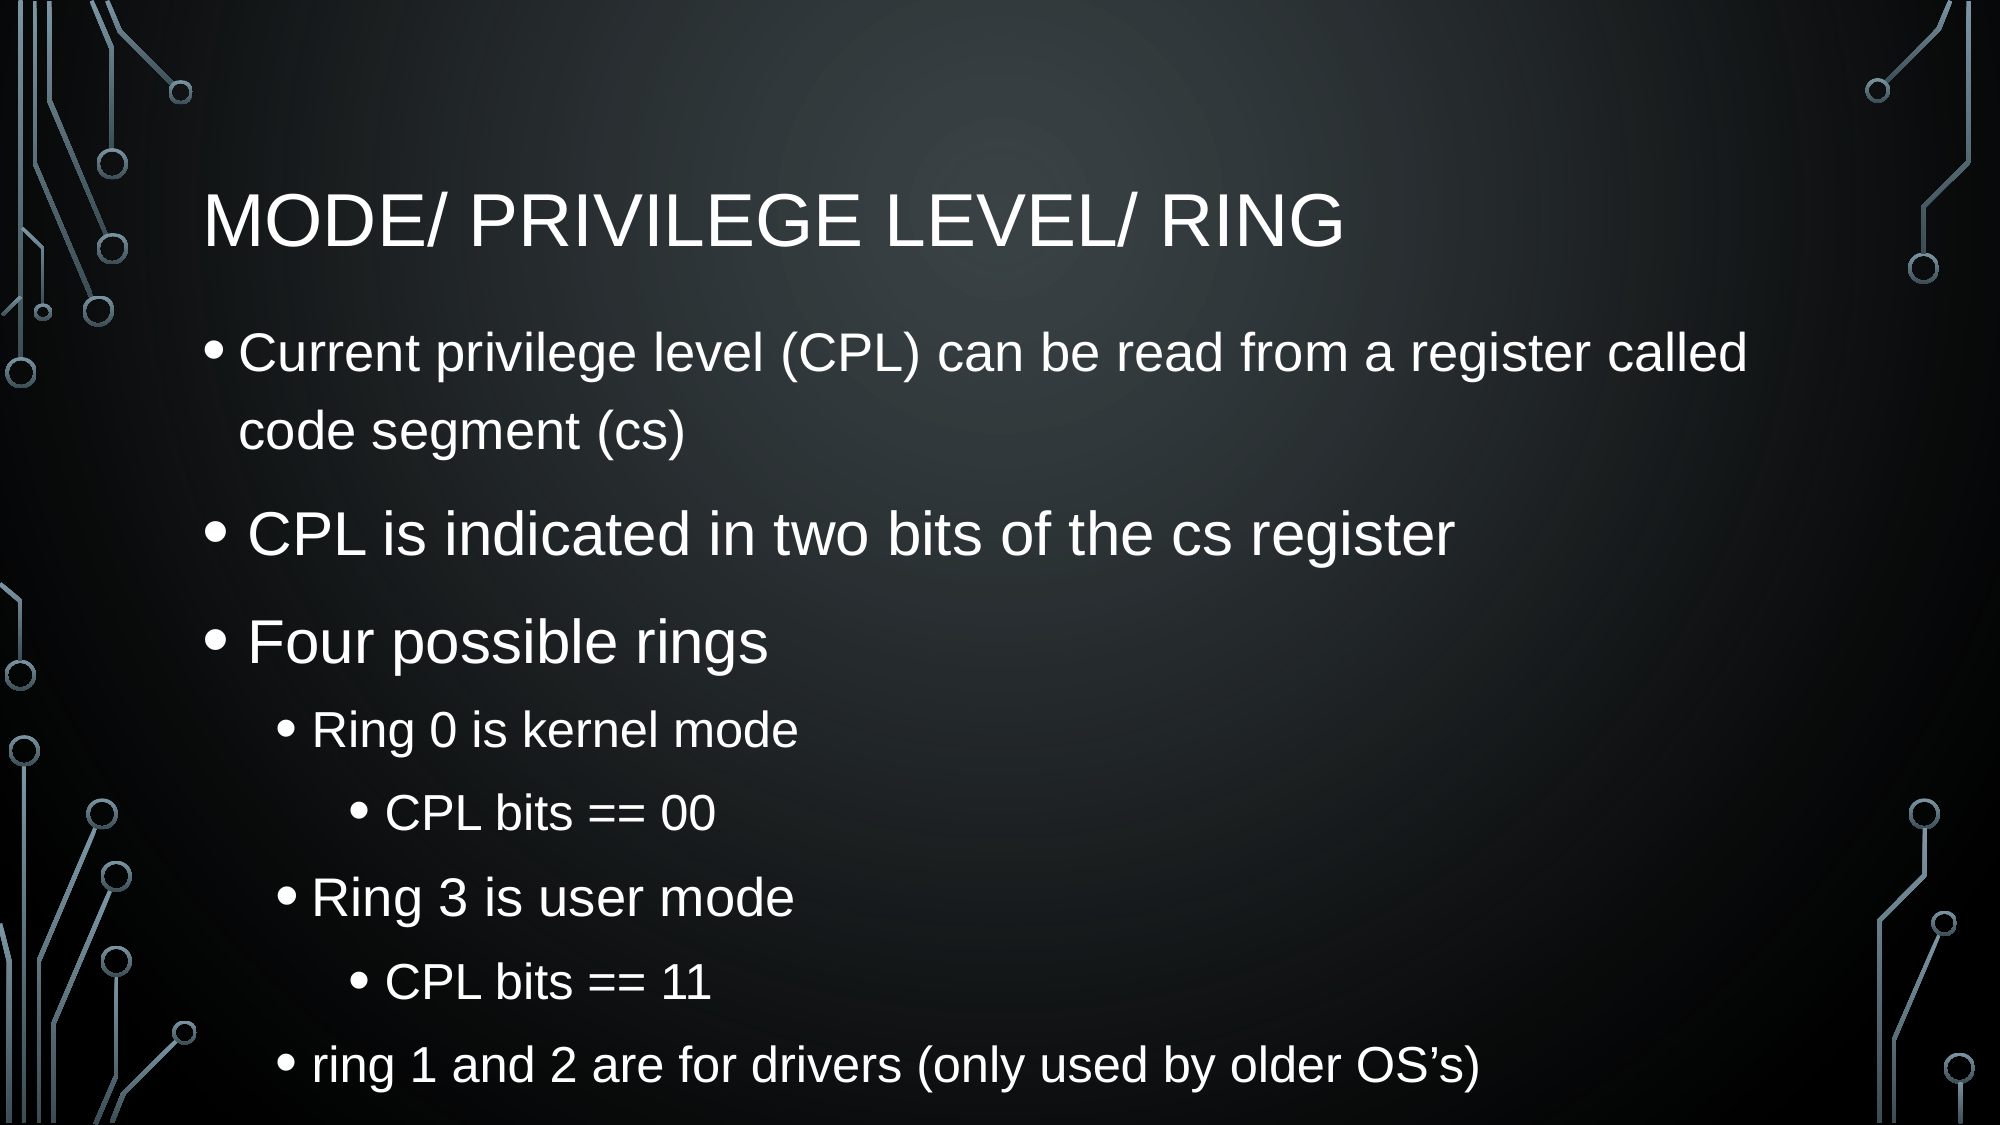

# Mode/ Privilege Level/ Ring
Current privilege level (CPL) can be read from a register called code segment (cs)
CPL is indicated in two bits of the cs register
Four possible rings
Ring 0 is kernel mode
CPL bits == 00
Ring 3 is user mode
CPL bits == 11
ring 1 and 2 are for drivers (only used by older OS’s)